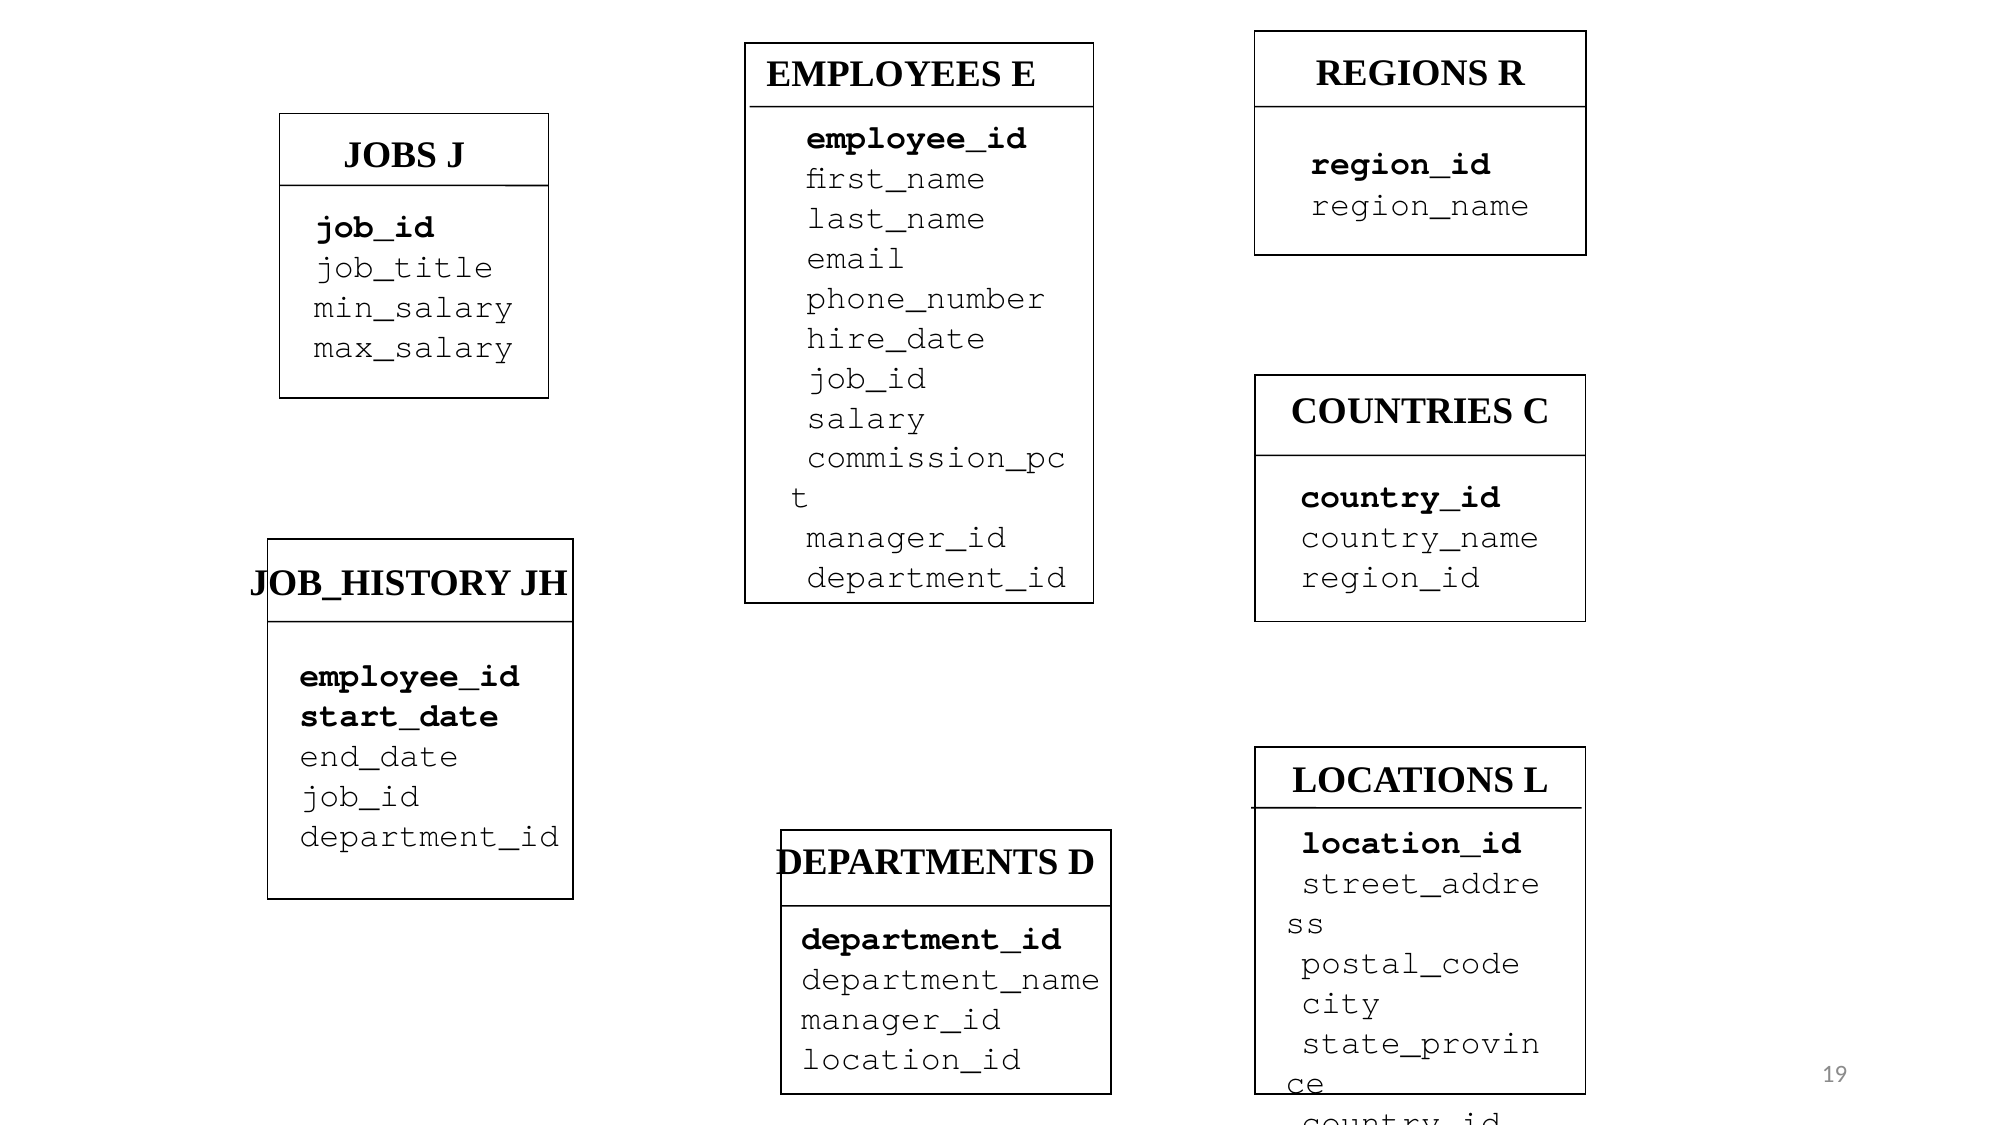

regions r
employees e

employee_id
first_name
last_name
email
phone_number
hire_date
job_id
salary
commission_pct
manager_id
department_id

jobs j
region_id
region_name

job_id
job_title
min_salary
max_salary

countries c

country_id
country_name
region_id

job_history jh

employee_id
start_date
end_date
job_id
department_id

locations l

location_id
street_address
postal_code
city
state_province
country_id

departments d

department_id
department_name
manager_id
location_id
19